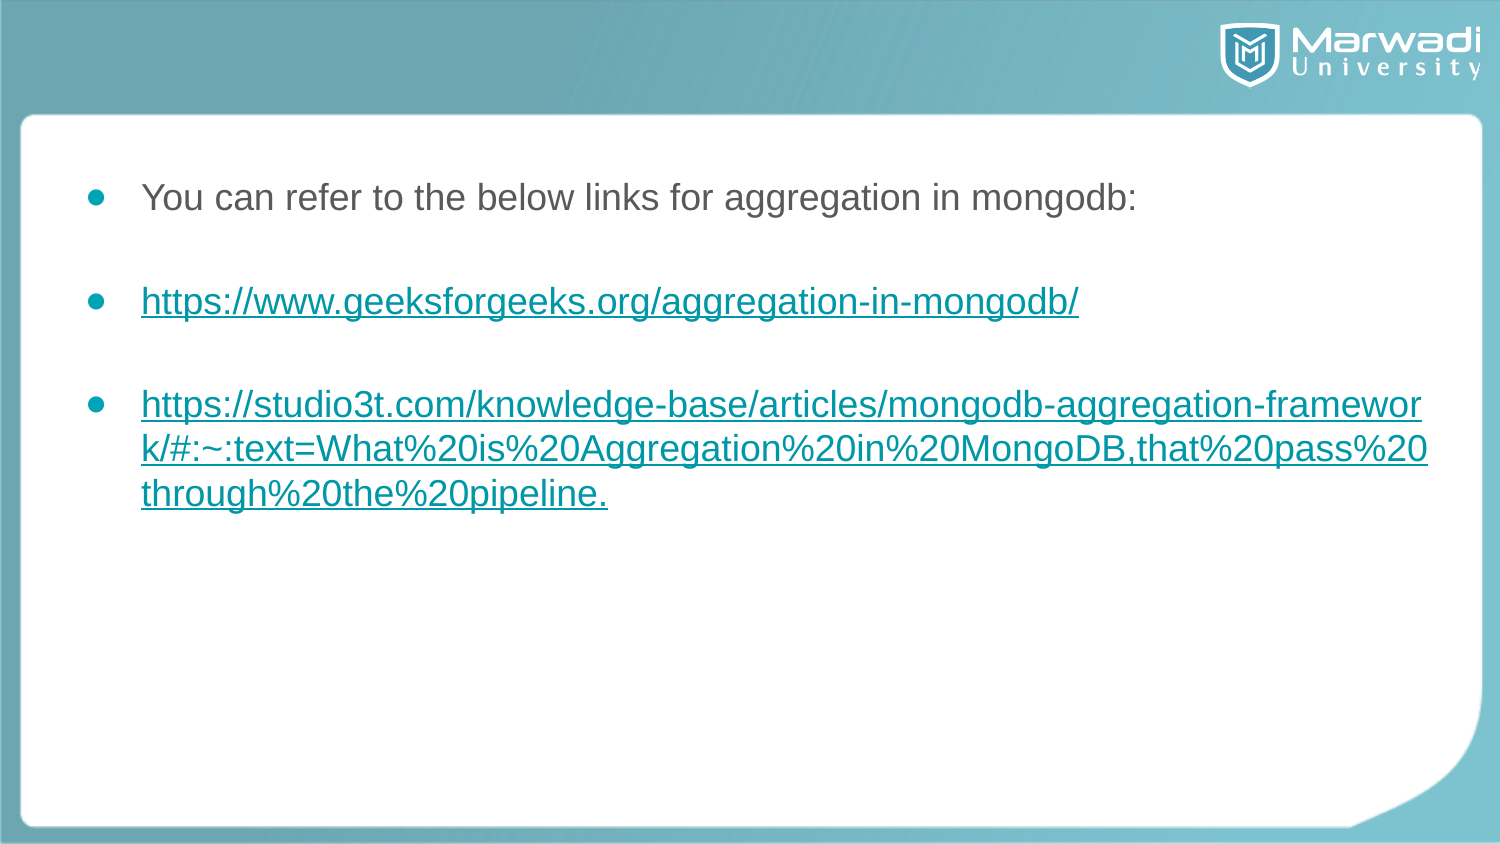

#
You can refer to the below links for aggregation in mongodb:

https://www.geeksforgeeks.org/aggregation-in-mongodb/

https://studio3t.com/knowledge-base/articles/mongodb-aggregation-framework/#:~:text=What%20is%20Aggregation%20in%20MongoDB,that%20pass%20through%20the%20pipeline.